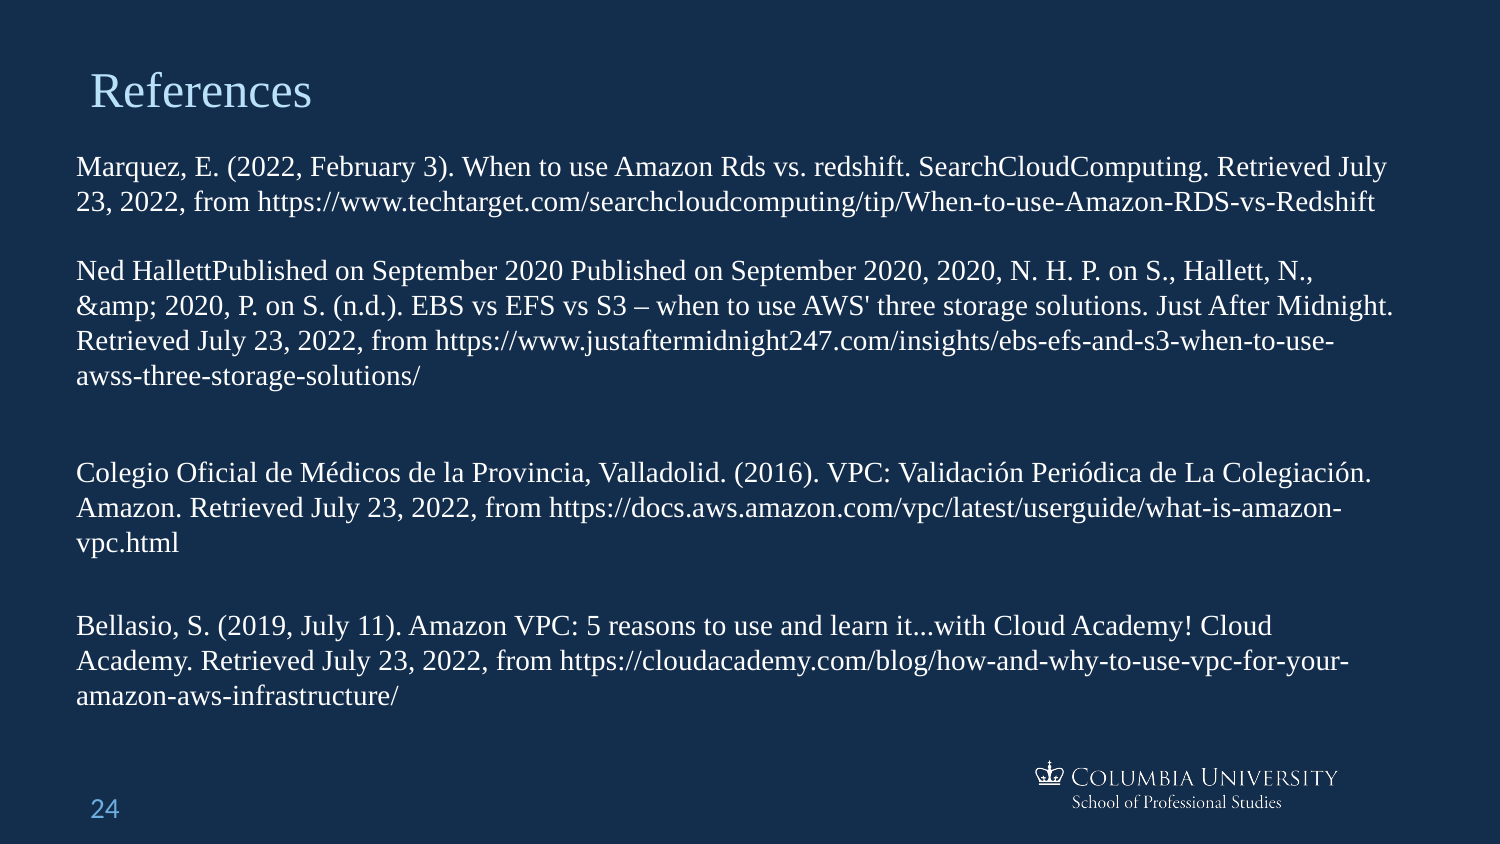

# References
Marquez, E. (2022, February 3). When to use Amazon Rds vs. redshift. SearchCloudComputing. Retrieved July 23, 2022, from https://www.techtarget.com/searchcloudcomputing/tip/When-to-use-Amazon-RDS-vs-Redshift
Ned HallettPublished on September 2020 Published on September 2020, 2020, N. H. P. on S., Hallett, N., &amp; 2020, P. on S. (n.d.). EBS vs EFS vs S3 – when to use AWS' three storage solutions. Just After Midnight. Retrieved July 23, 2022, from https://www.justaftermidnight247.com/insights/ebs-efs-and-s3-when-to-use-awss-three-storage-solutions/

Colegio Oficial de Médicos de la Provincia, Valladolid. (2016). VPC: Validación Periódica de La Colegiación. Amazon. Retrieved July 23, 2022, from https://docs.aws.amazon.com/vpc/latest/userguide/what-is-amazon-vpc.html
Bellasio, S. (2019, July 11). Amazon VPC: 5 reasons to use and learn it...with Cloud Academy! Cloud Academy. Retrieved July 23, 2022, from https://cloudacademy.com/blog/how-and-why-to-use-vpc-for-your-amazon-aws-infrastructure/
24